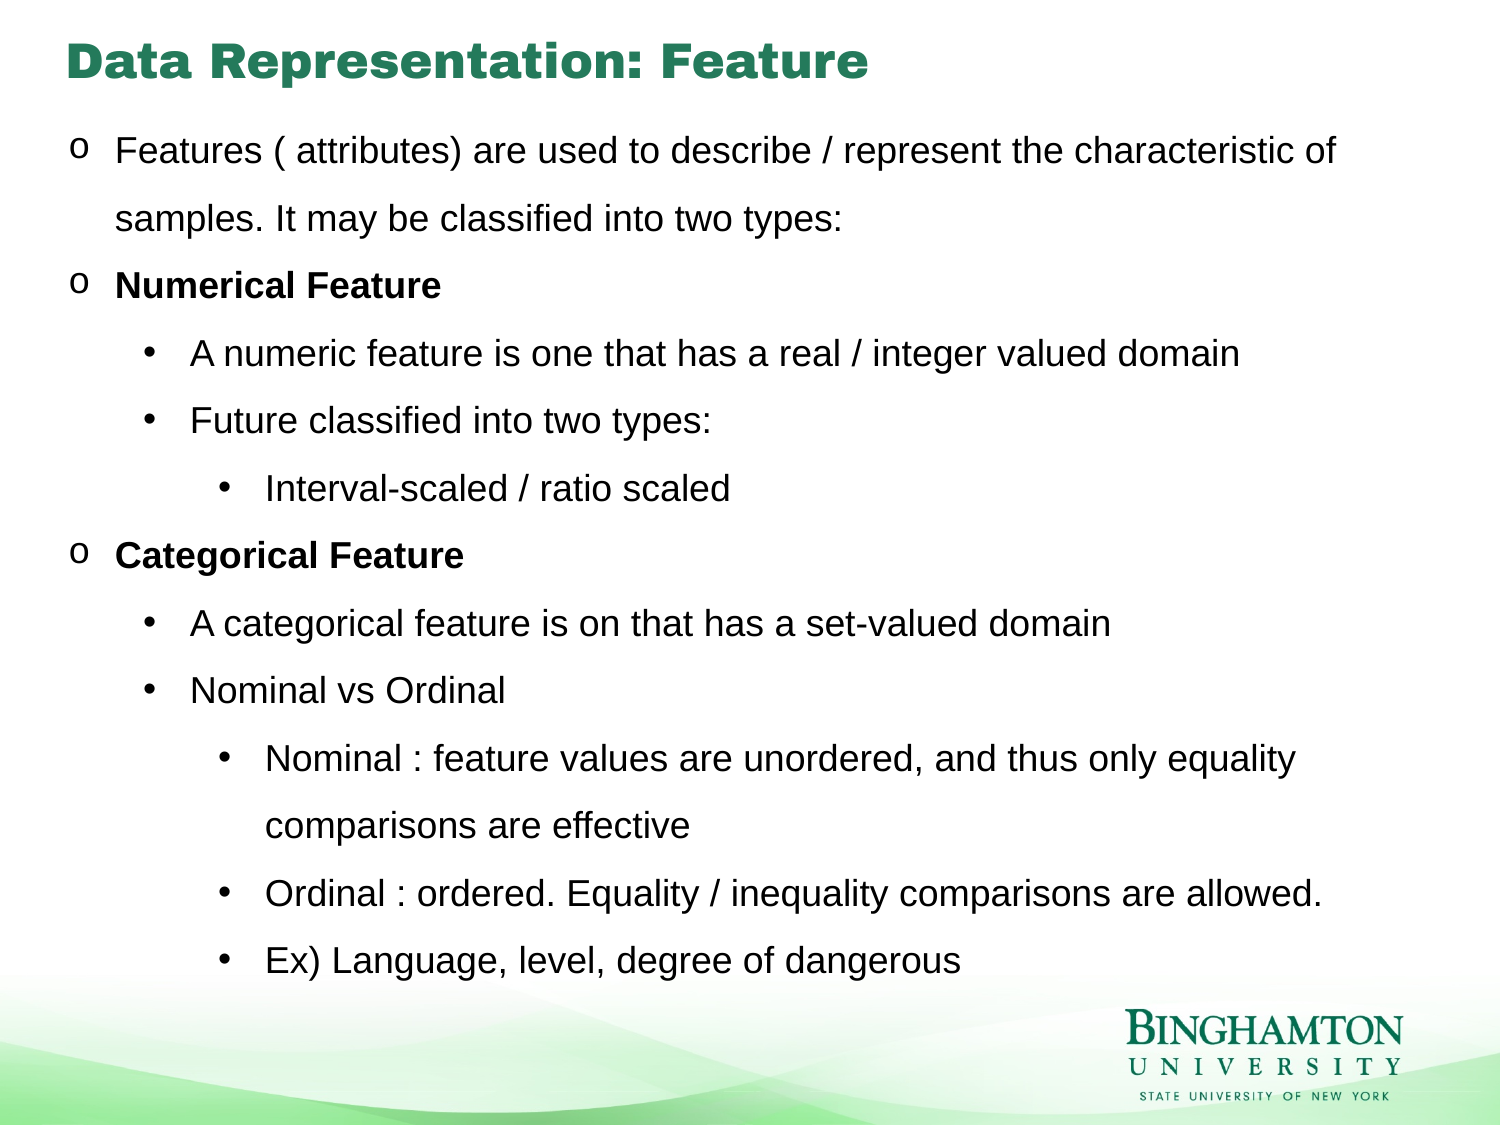

Data Representation: Feature
Features ( attributes) are used to describe / represent the characteristic of samples. It may be classified into two types:
Numerical Feature
A numeric feature is one that has a real / integer valued domain
Future classified into two types:
Interval-scaled / ratio scaled
Categorical Feature
A categorical feature is on that has a set-valued domain
Nominal vs Ordinal
Nominal : feature values are unordered, and thus only equality comparisons are effective
Ordinal : ordered. Equality / inequality comparisons are allowed.
Ex) Language, level, degree of dangerous